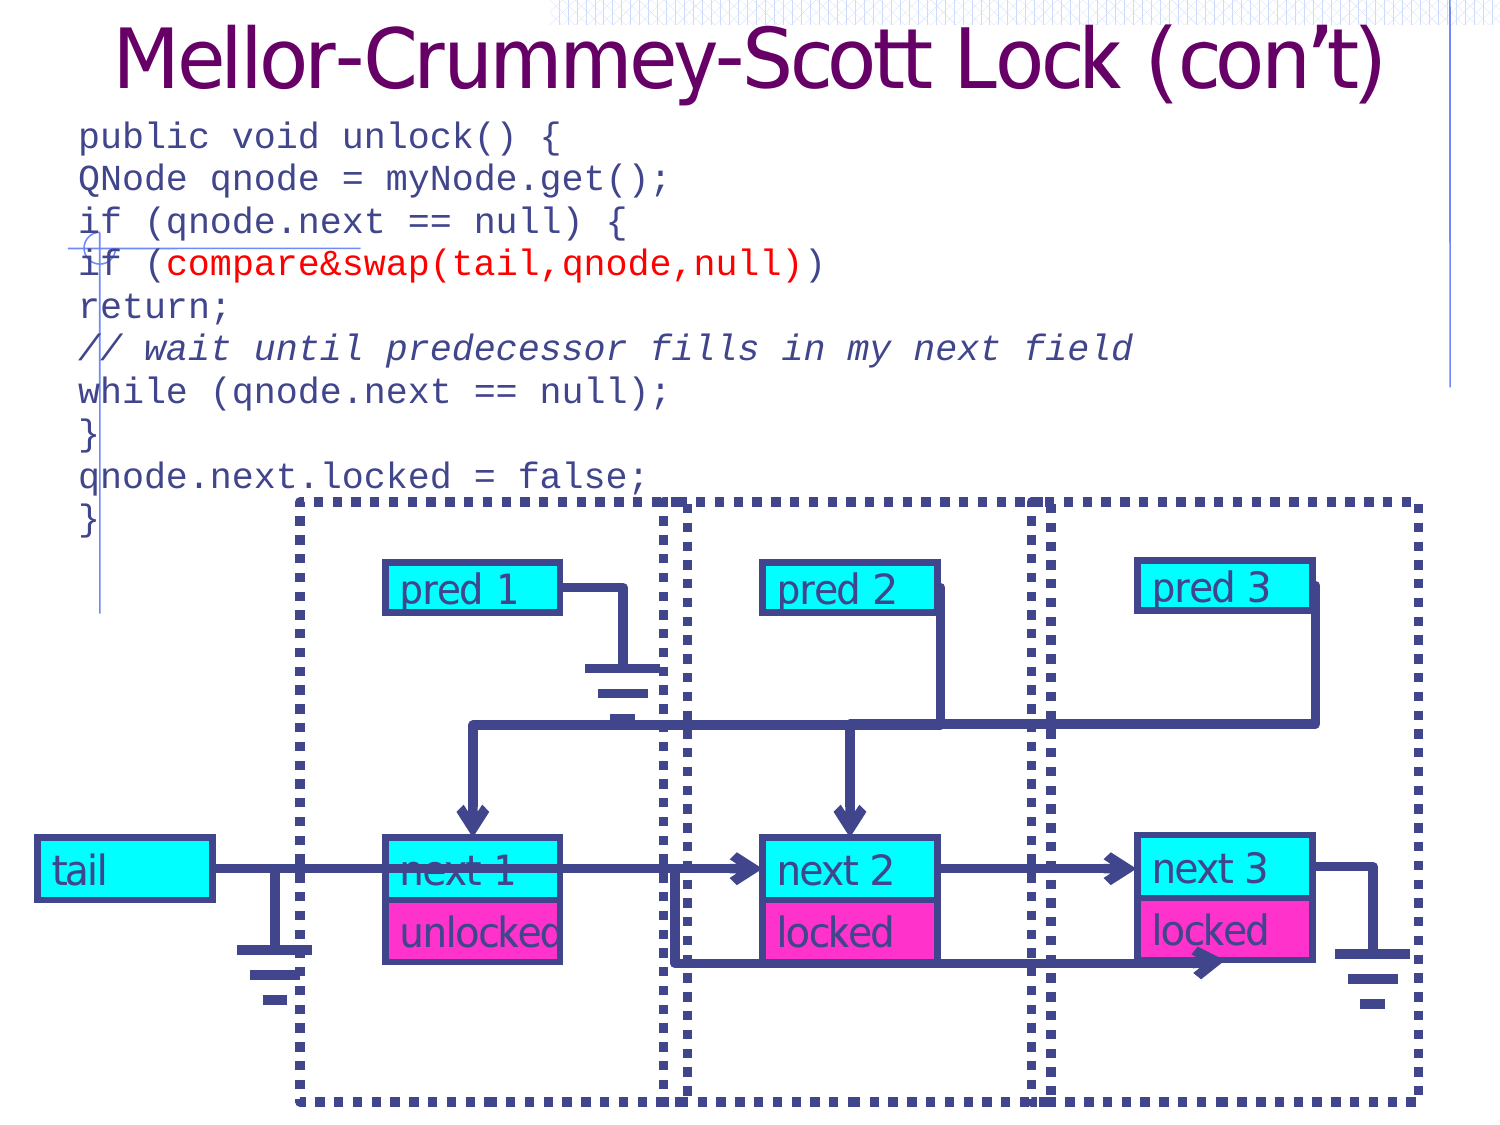

# Mellor-Crummey-Scott Lock (con’t)
	public void unlock() {
			QNode qnode = myNode.get();
			if (qnode.next == null) {
				if (compare&swap(tail,qnode,null))
					return;
				// wait until predecessor fills in my next field
				while (qnode.next == null);
			}
			qnode.next.locked = false;
		}

pred 3
pred 1
pred 2
next 3
unlocked
tail
next 1
unlocked
next 2
unlocked
locked
locked